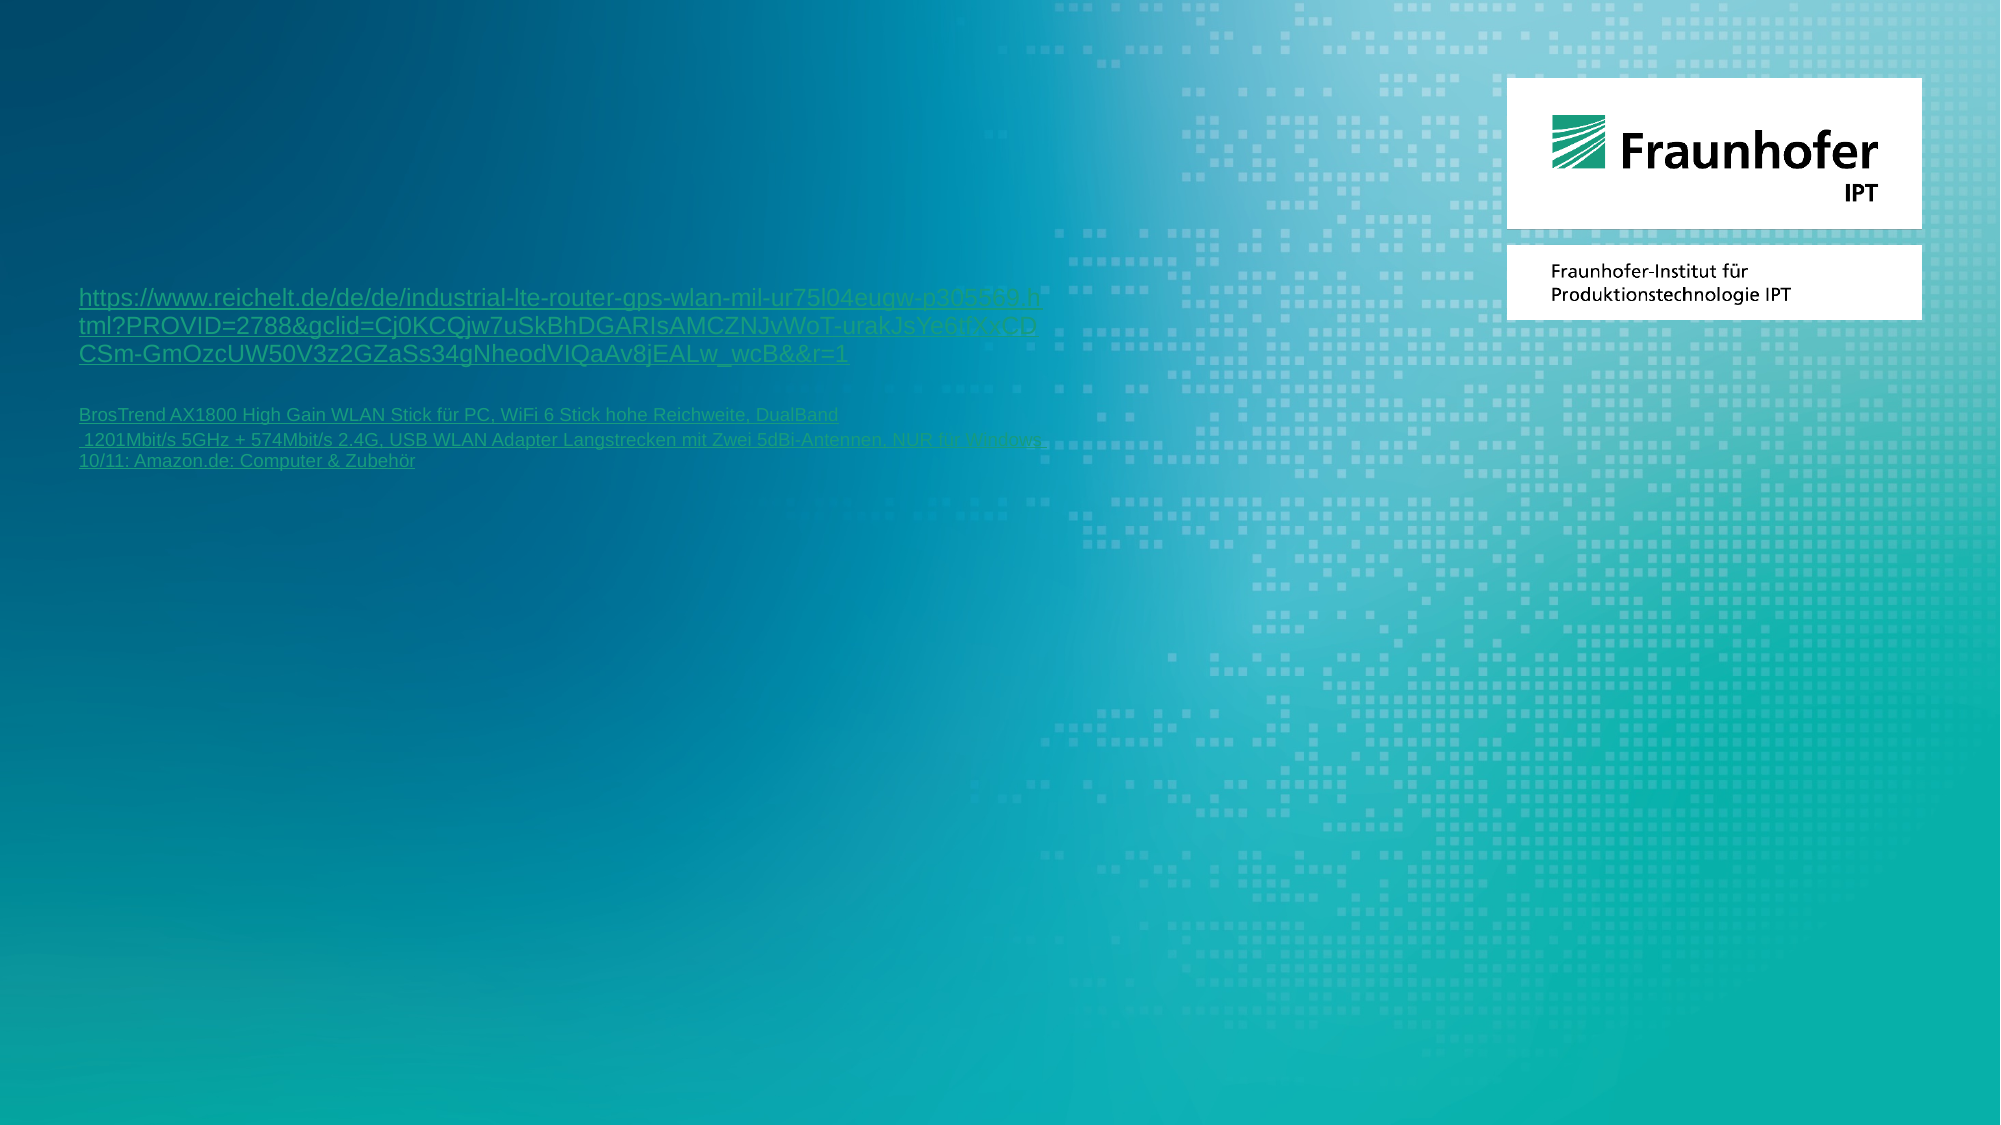

https://www.reichelt.de/de/de/industrial-lte-router-gps-wlan-mil-ur75l04eugw-p305569.html?PROVID=2788&gclid=Cj0KCQjw7uSkBhDGARIsAMCZNJvWoT-urakJsYe6tfXxCDCSm-GmOzcUW50V3z2GZaSs34gNheodVIQaAv8jEALw_wcB&&r=1

BrosTrend AX1800 High Gain WLAN Stick für PC, WiFi 6 Stick hohe Reichweite, DualBand 1201Mbit/s 5GHz + 574Mbit/s 2.4G, USB WLAN Adapter Langstrecken mit Zwei 5dBi-Antennen, NUR für Windows 10/11: Amazon.de: Computer & Zubehör